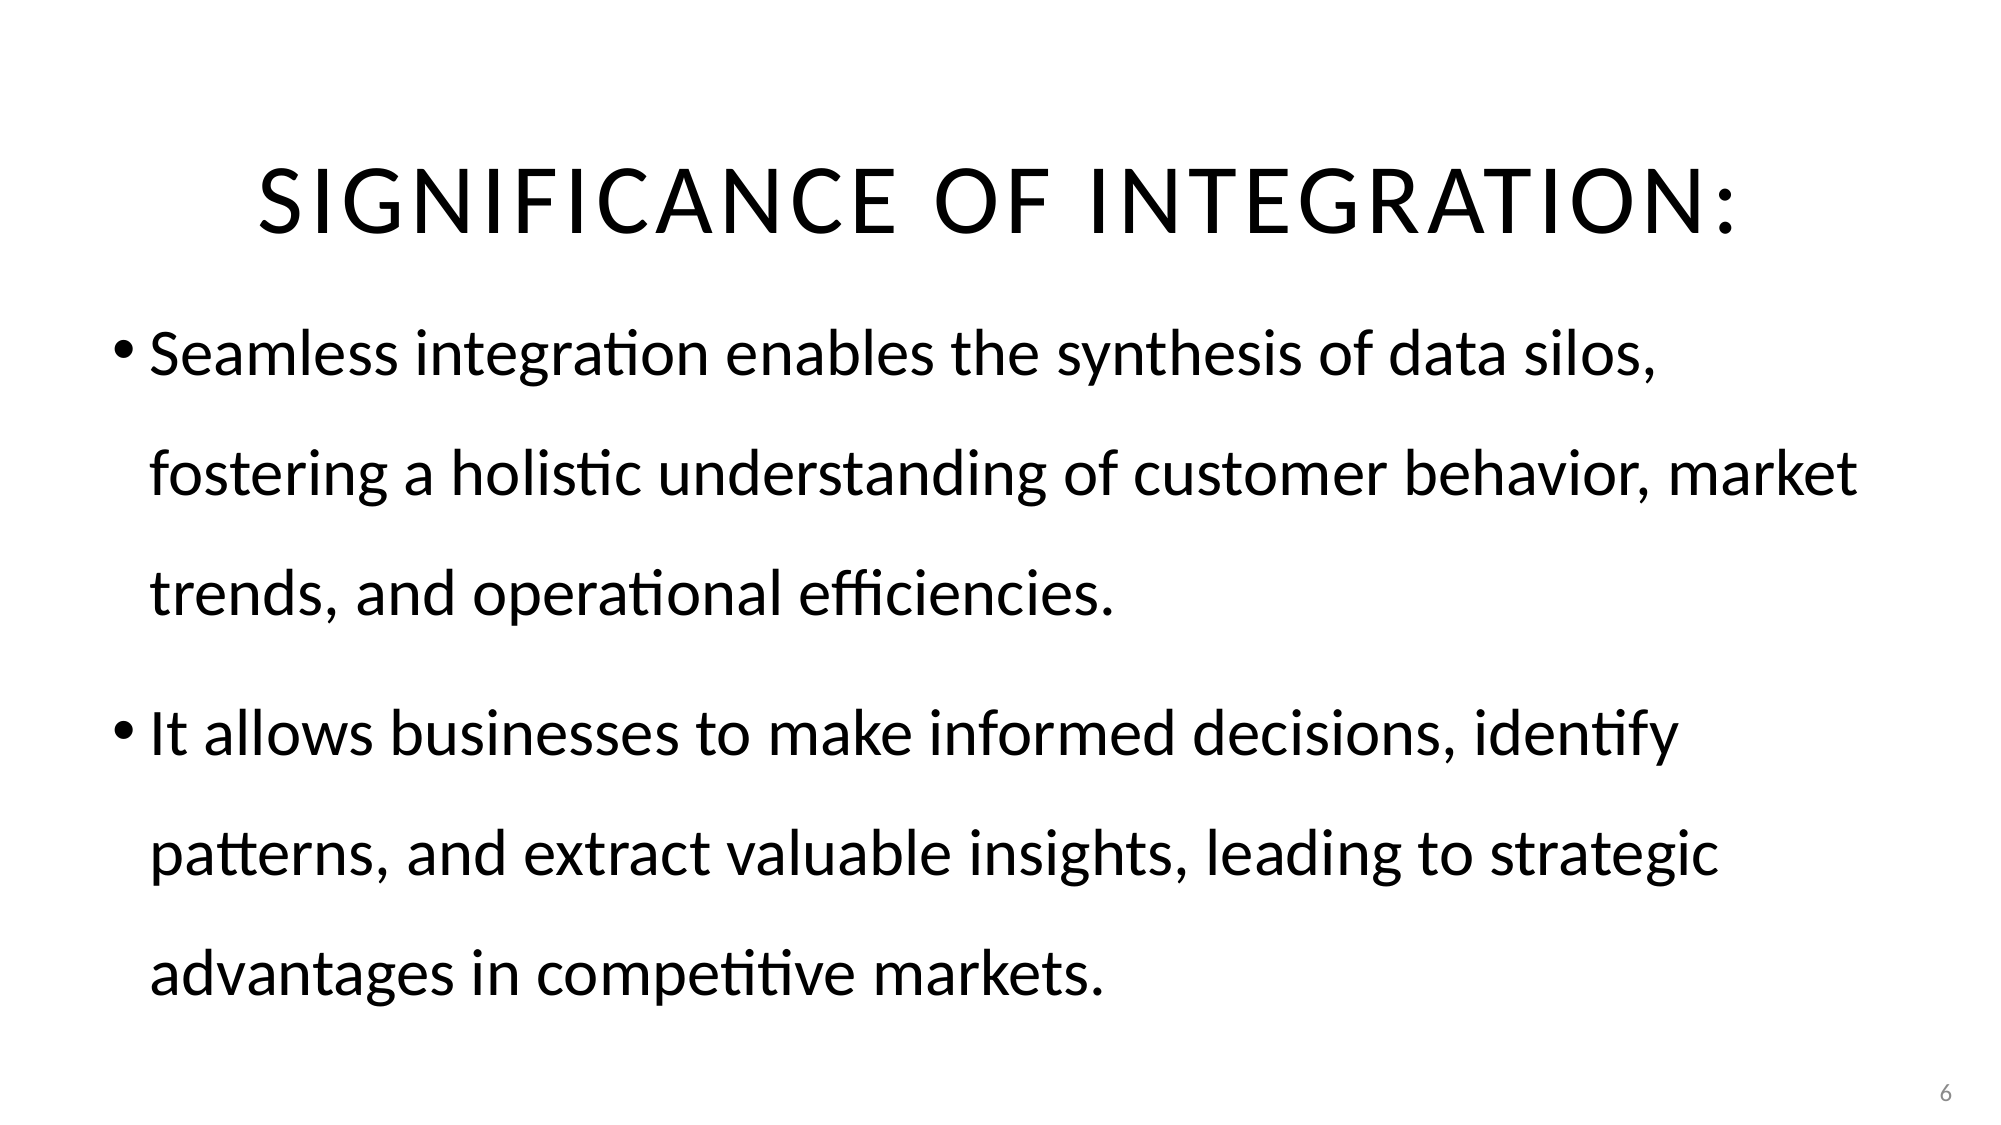

# Significance of Integration:
Seamless integration enables the synthesis of data silos, fostering a holistic understanding of customer behavior, market trends, and operational efficiencies.
It allows businesses to make informed decisions, identify patterns, and extract valuable insights, leading to strategic advantages in competitive markets.

6